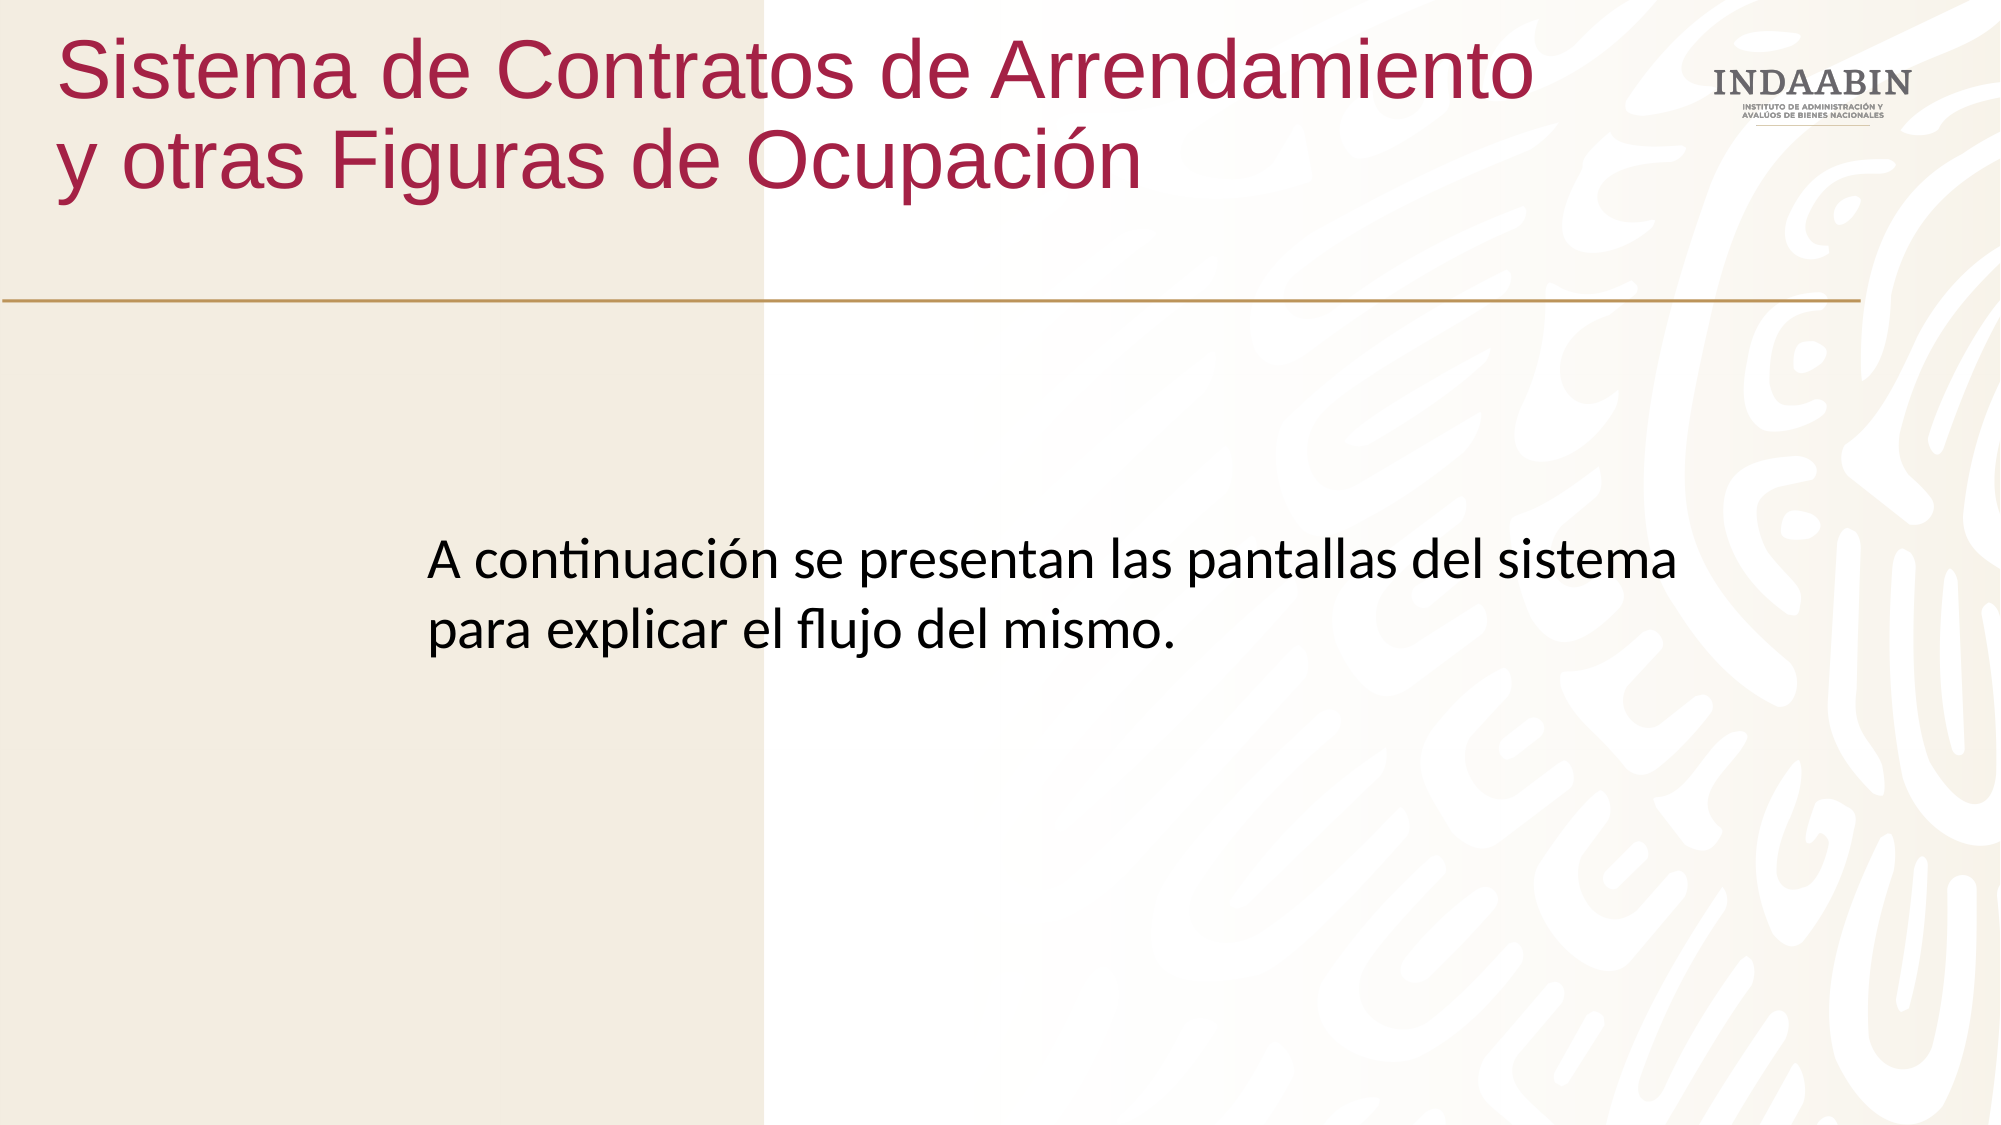

Sistema de Contratos de Arrendamiento y otras Figuras de Ocupación
A continuación se presentan las pantallas del sistema
para explicar el flujo del mismo.